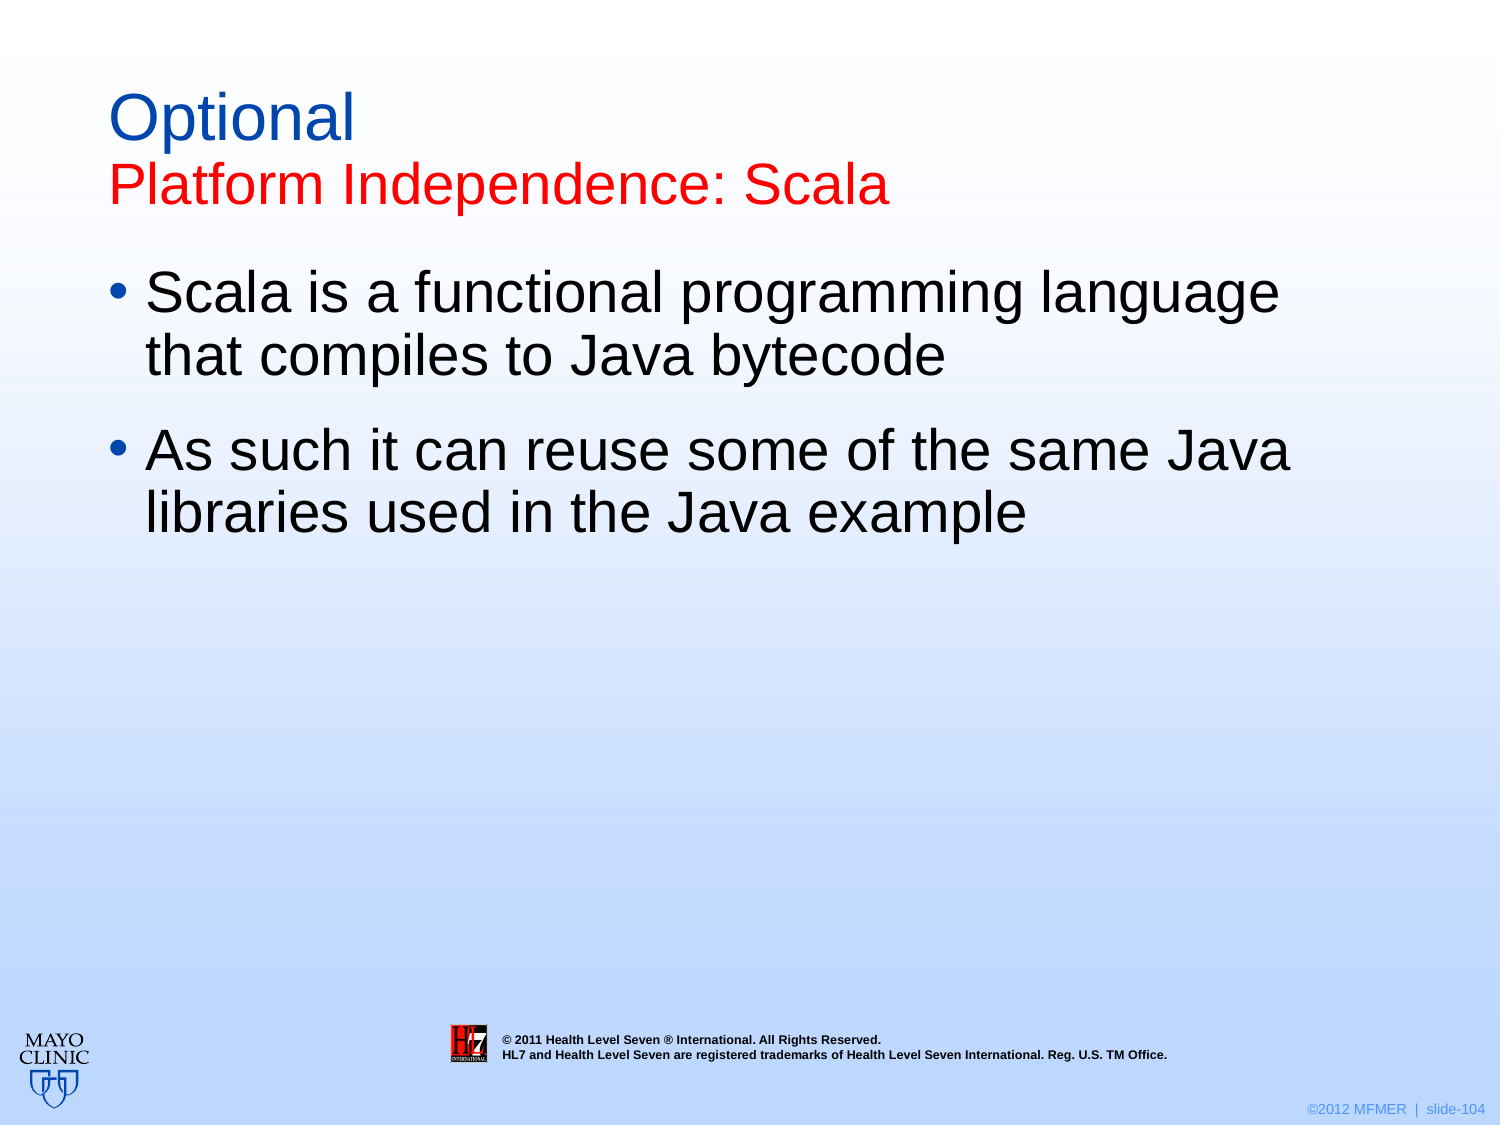

# Optional Platform Independence: Scala
Scala is a functional programming language that compiles to Java bytecode
As such it can reuse some of the same Java libraries used in the Java example